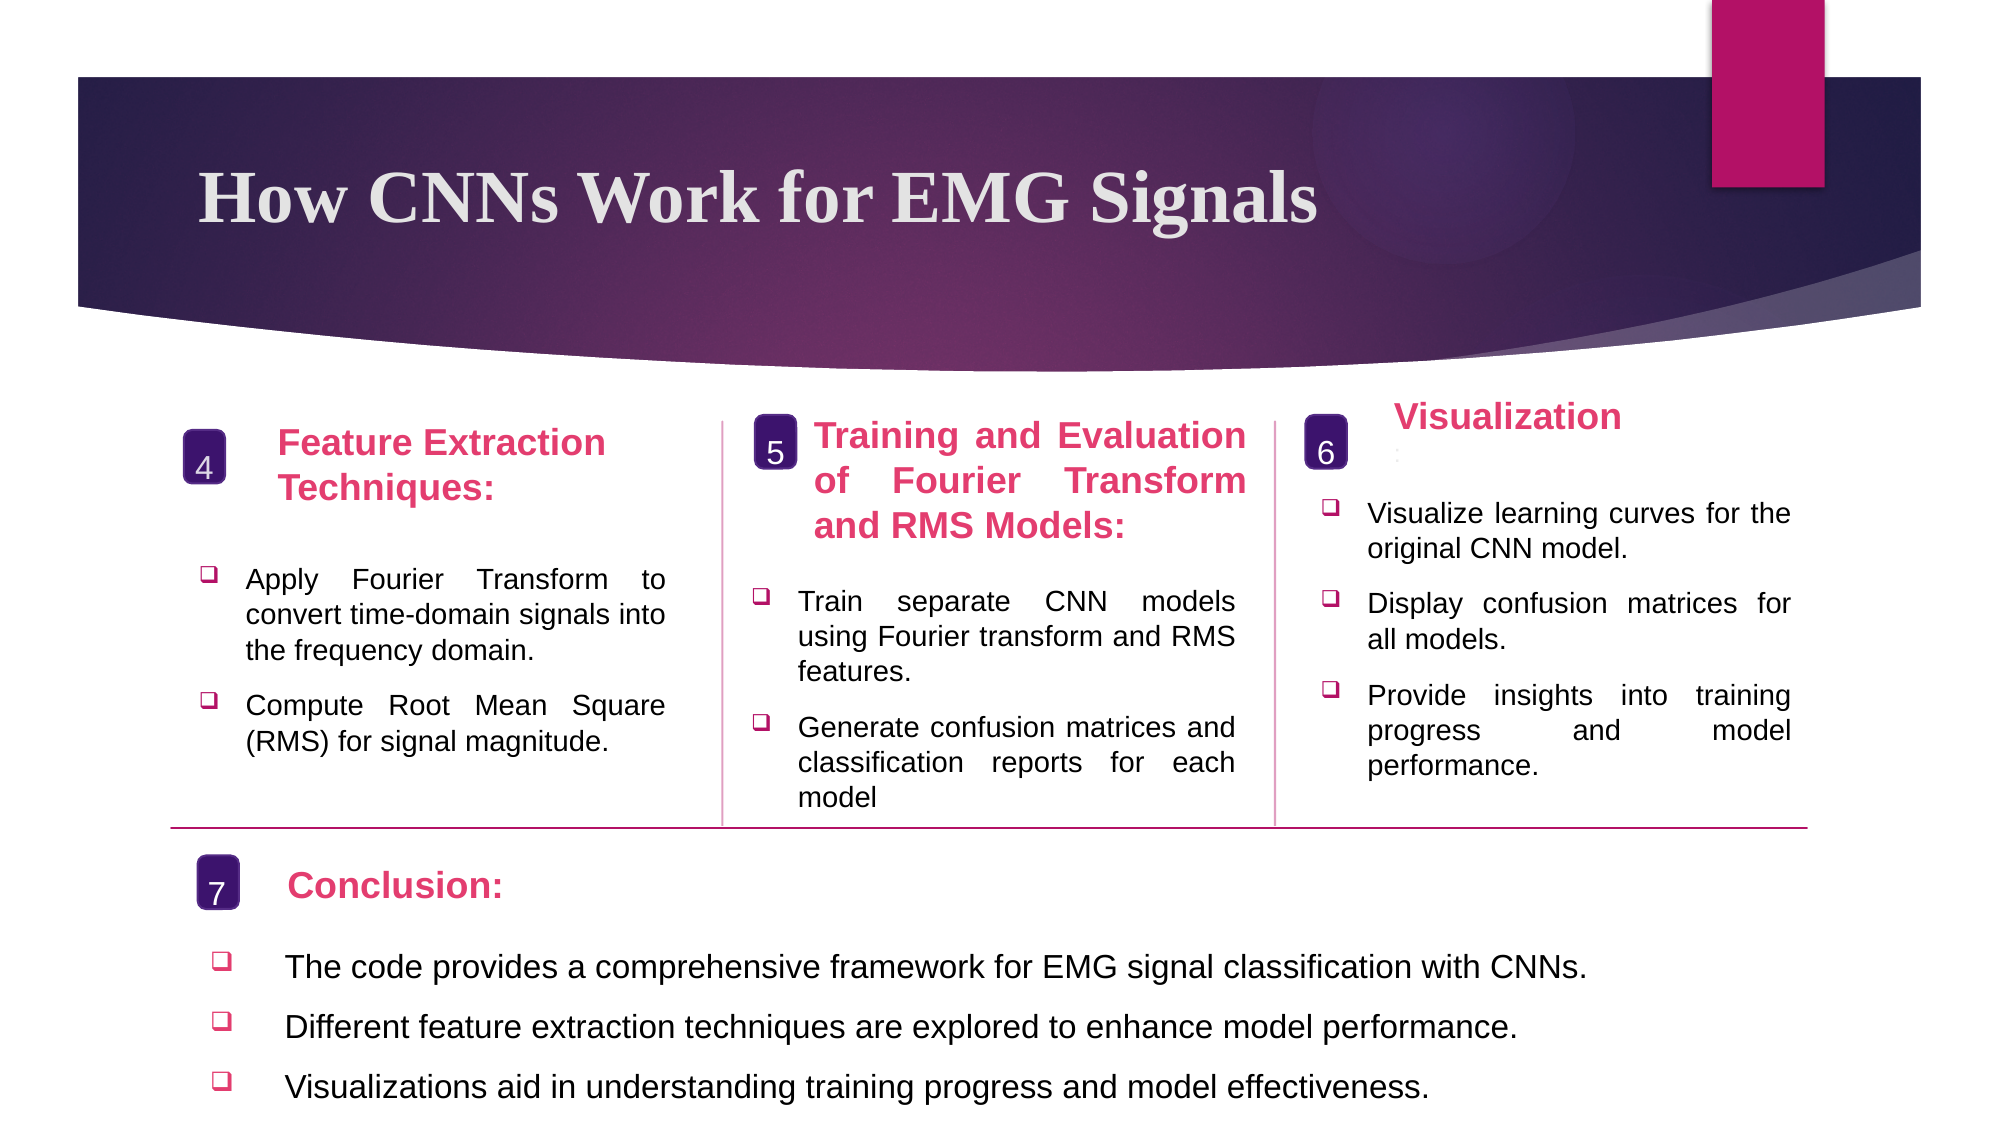

# How CNNs Work for EMG Signals
Feature Extraction Techniques:
5

6

Training and Evaluation of Fourier Transform and RMS Models:
Visualization:
4

Visualize learning curves for the original CNN model.
Display confusion matrices for all models.
Provide insights into training progress and model performance.

Apply Fourier Transform to convert time-domain signals into the frequency domain.
Compute Root Mean Square (RMS) for signal magnitude.

Train separate CNN models using Fourier transform and RMS features.
Generate confusion matrices and classification reports for each model

7

Conclusion:
   The code provides a comprehensive framework for EMG signal classification with CNNs.
   Different feature extraction techniques are explored to enhance model performance.
   Visualizations aid in understanding training progress and model effectiveness.